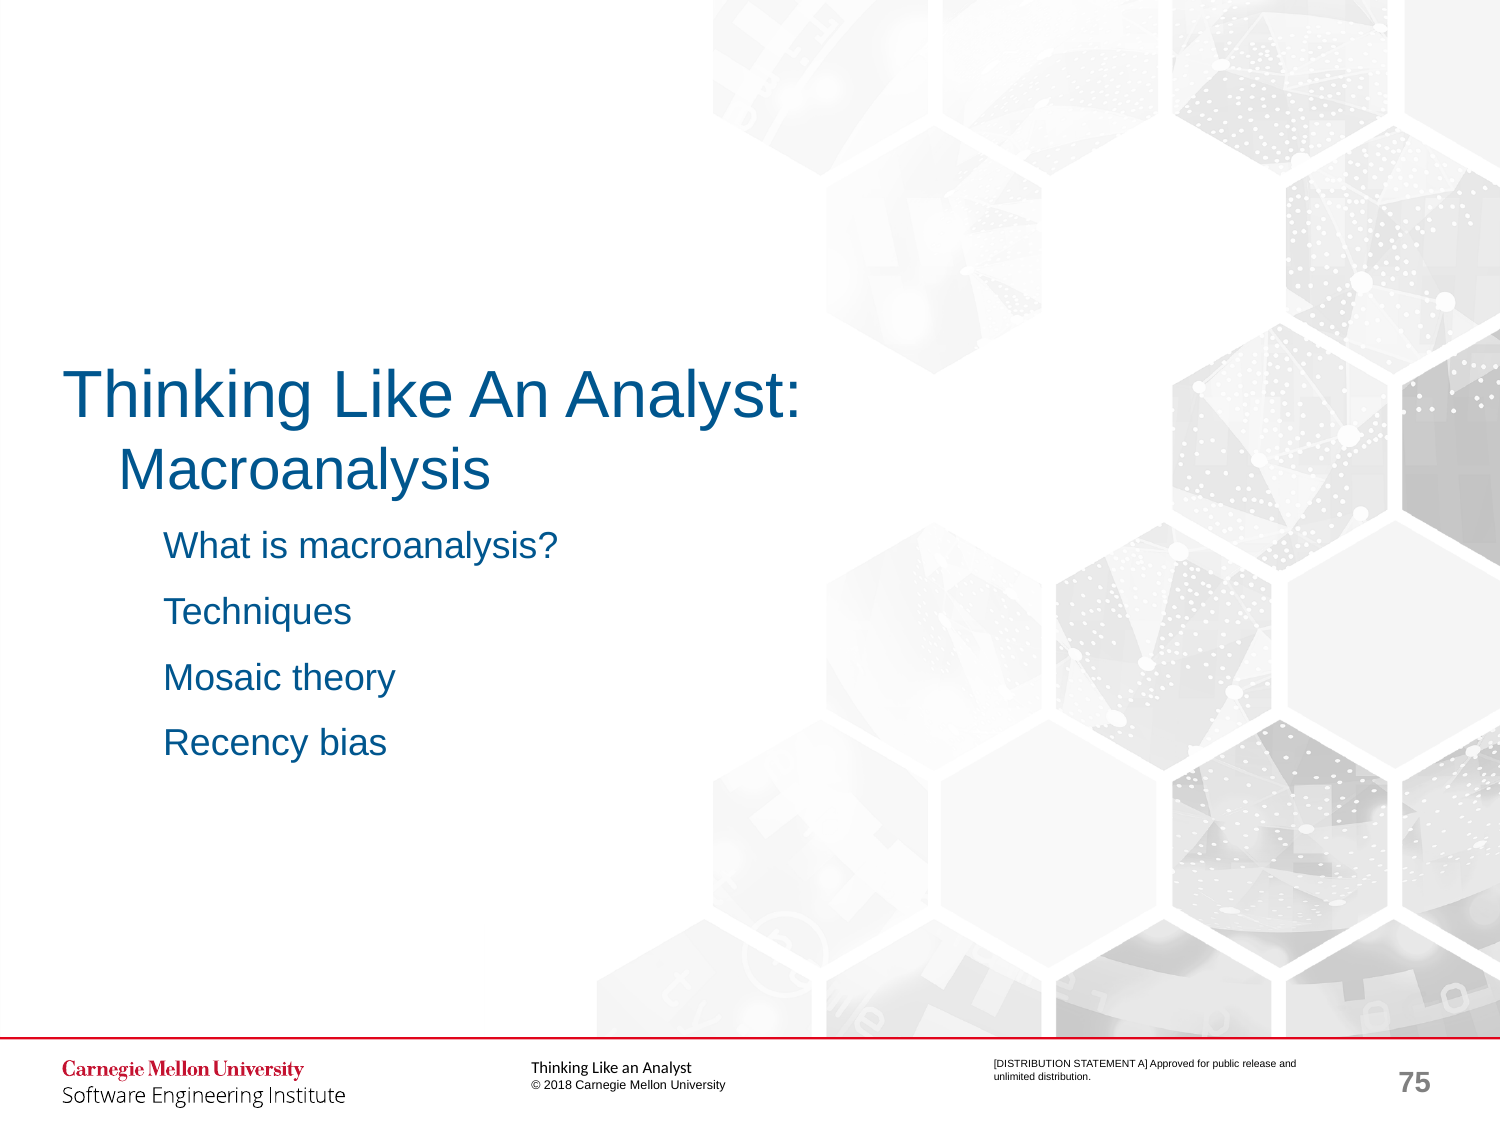

# Thinking Like An Analyst: Macroanalysis
What is macroanalysis?
Techniques
Mosaic theory
Recency bias